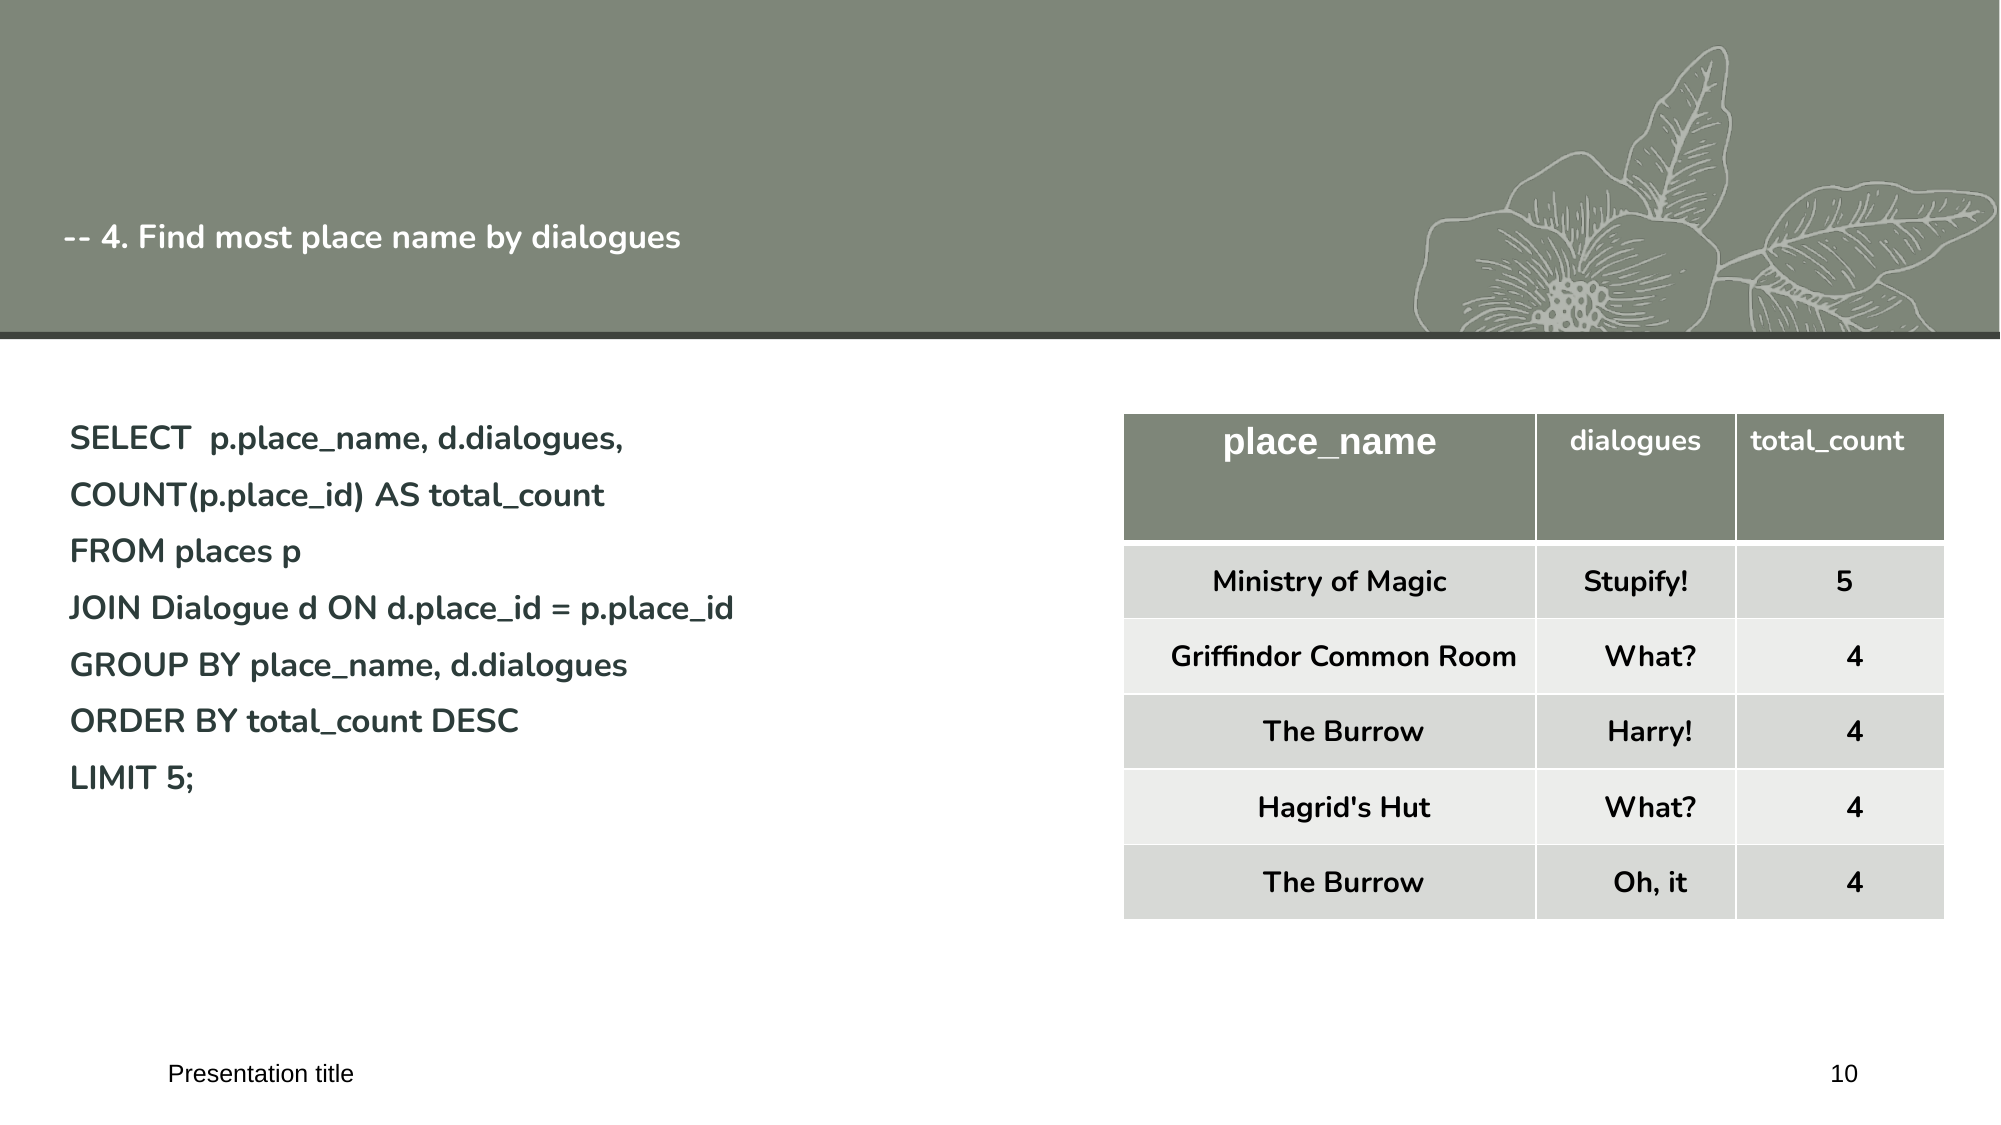

# -- 4. Find most place name by dialogues
SELECT  p.place_name, d.dialogues,
COUNT(p.place_id) AS total_count
FROM places p
JOIN Dialogue d ON d.place_id = p.place_id
GROUP BY place_name, d.dialogues
ORDER BY total_count DESC
LIMIT 5;
| place\_name | dialogues | total\_count |
| --- | --- | --- |
| Ministry of Magic | Stupify! | 5 |
| Griffindor Common Room | What? | 4 |
| The Burrow | Harry! | 4 |
| Hagrid's Hut | What? | 4 |
| The Burrow | Oh, it | 4 |
Presentation title
10